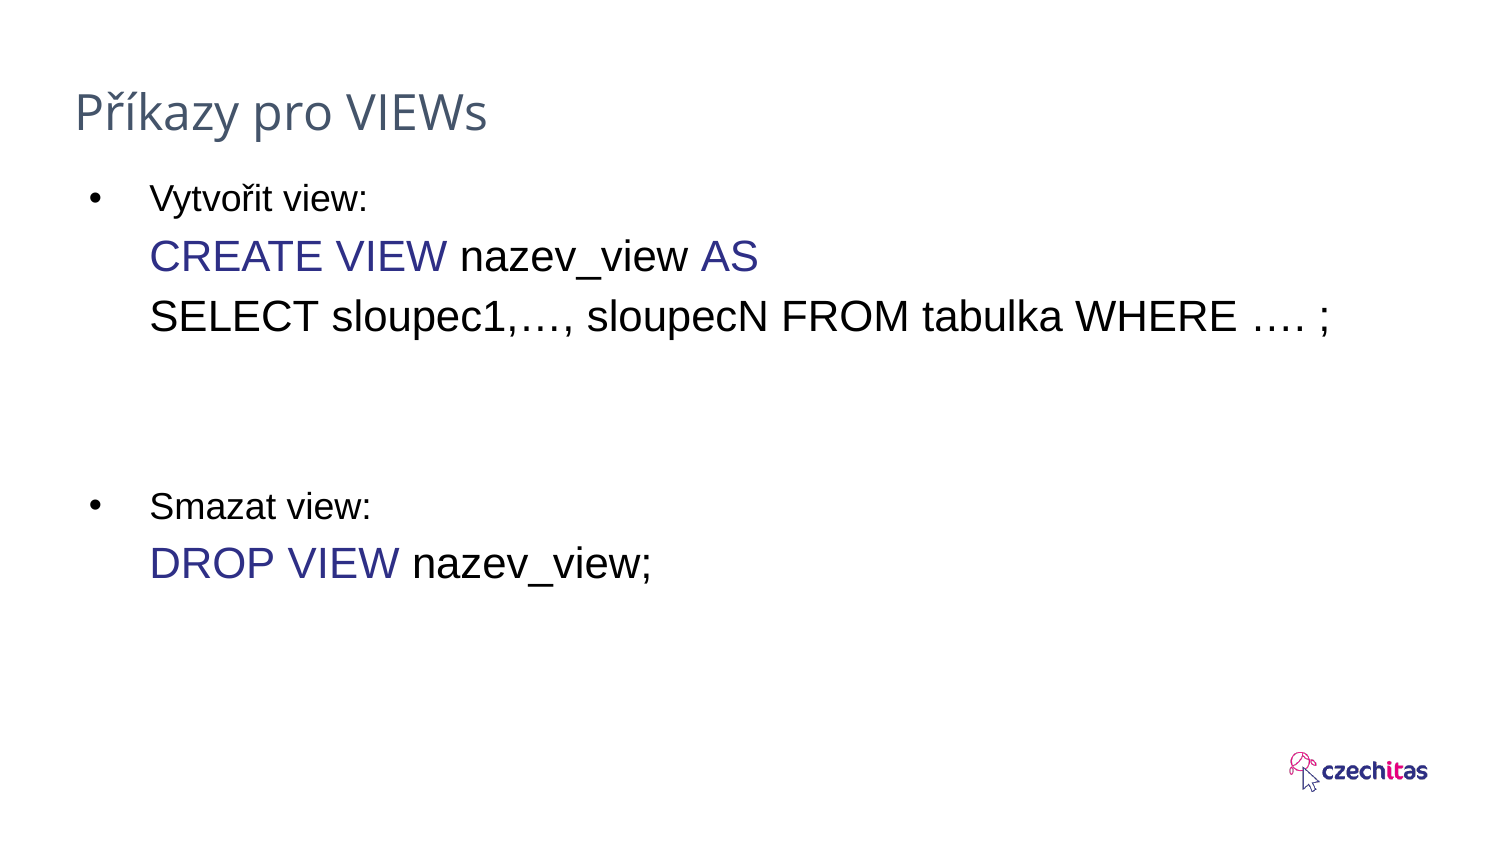

# Příkazy pro VIEWs
Vytvořit view:
CREATE VIEW nazev_view AS
SELECT sloupec1,…, sloupecN FROM tabulka WHERE …. ;

Smazat view:
DROP VIEW nazev_view;